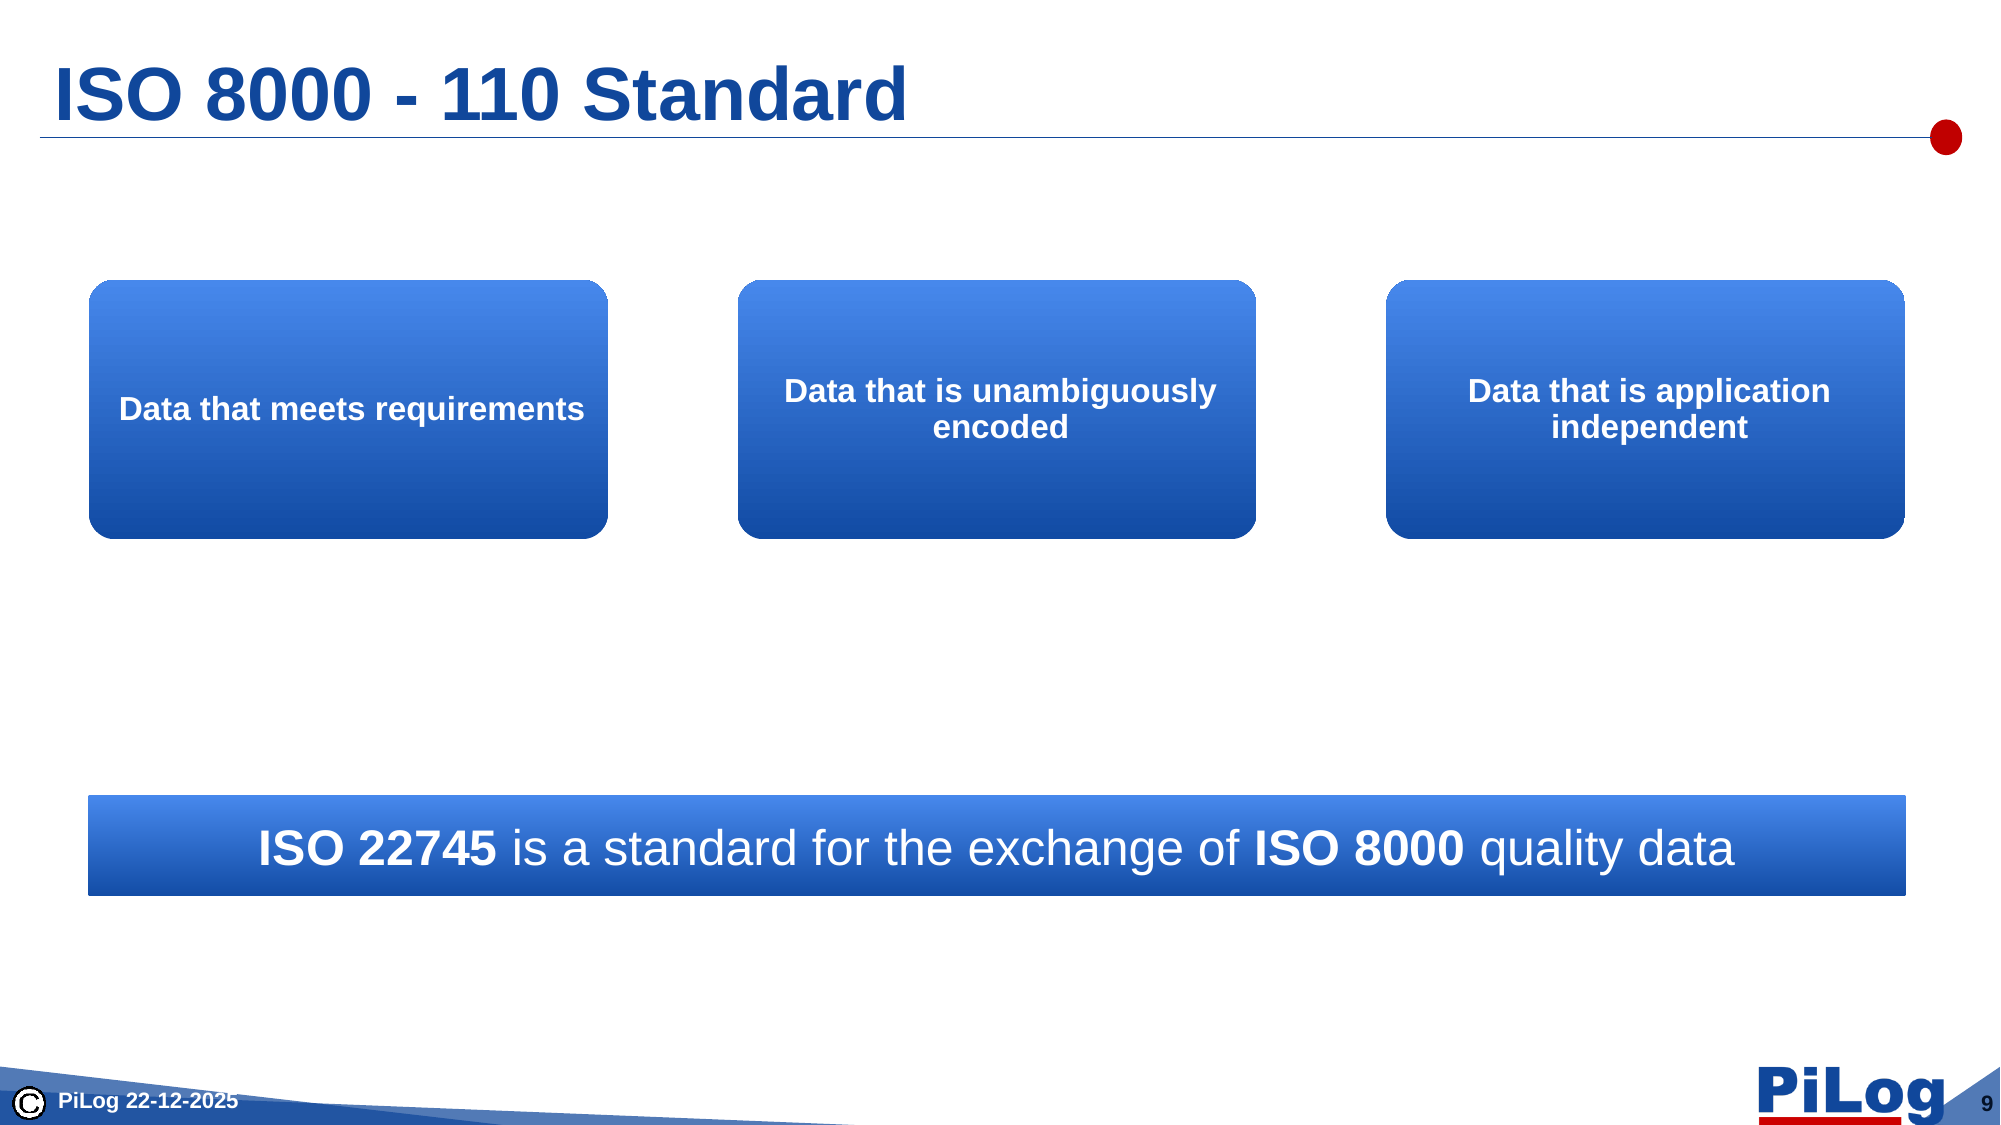

# ISO 8000 - 110 Standard
Data that meets requirements
Data that is unambiguously encoded
Data that is application independent
ISO 22745 is a standard for the exchange of ISO 8000 quality data
PiLog 22-12-2025
9